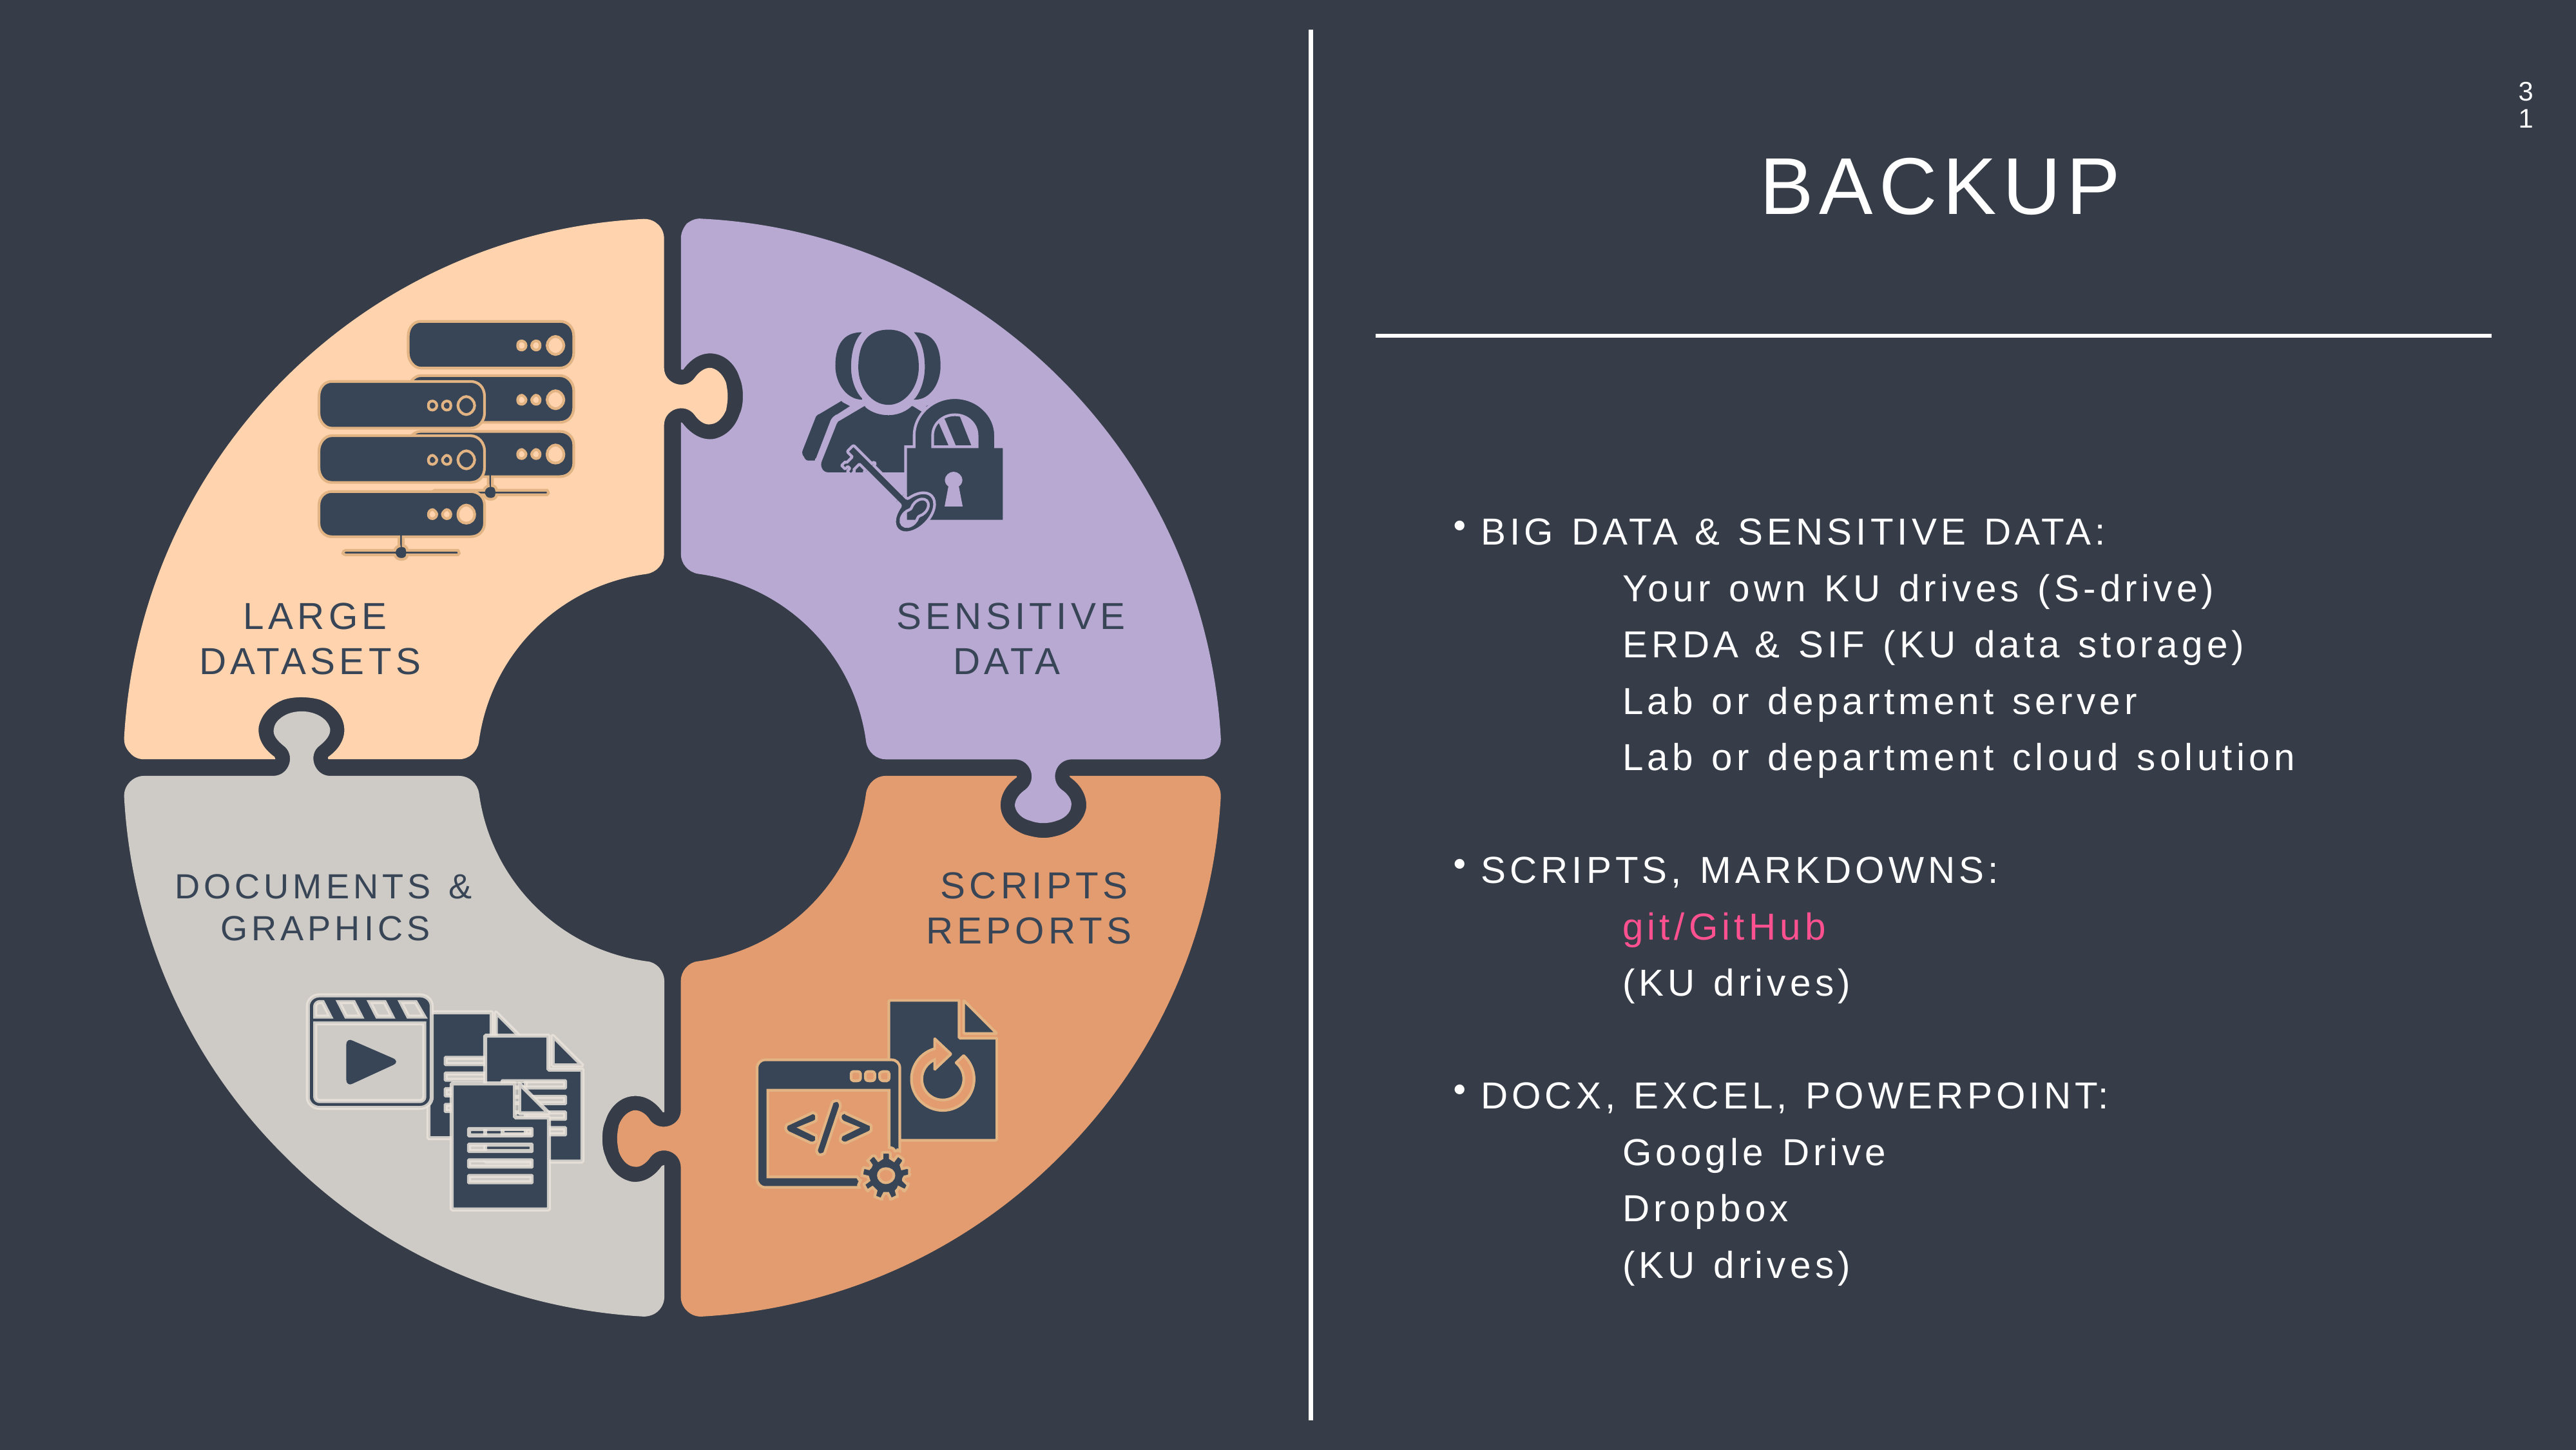

31
BACKUP

BIG DATA & SENSITIVE DATA:
Your own KU drives (S-drive)
ERDA & SIF (KU data storage)
Lab or department server
Lab or department cloud solution

SCRIPTS, MARKDOWNS:
git/GitHub
(KU drives)

DOCX, EXCEL, POWERPOINT:
Google Drive
Dropbox
(KU drives)

LARGE DATASETS
SENSITIVE DATA
SCRIPTS REPORTS
DOCUMENTS & GRAPHICS